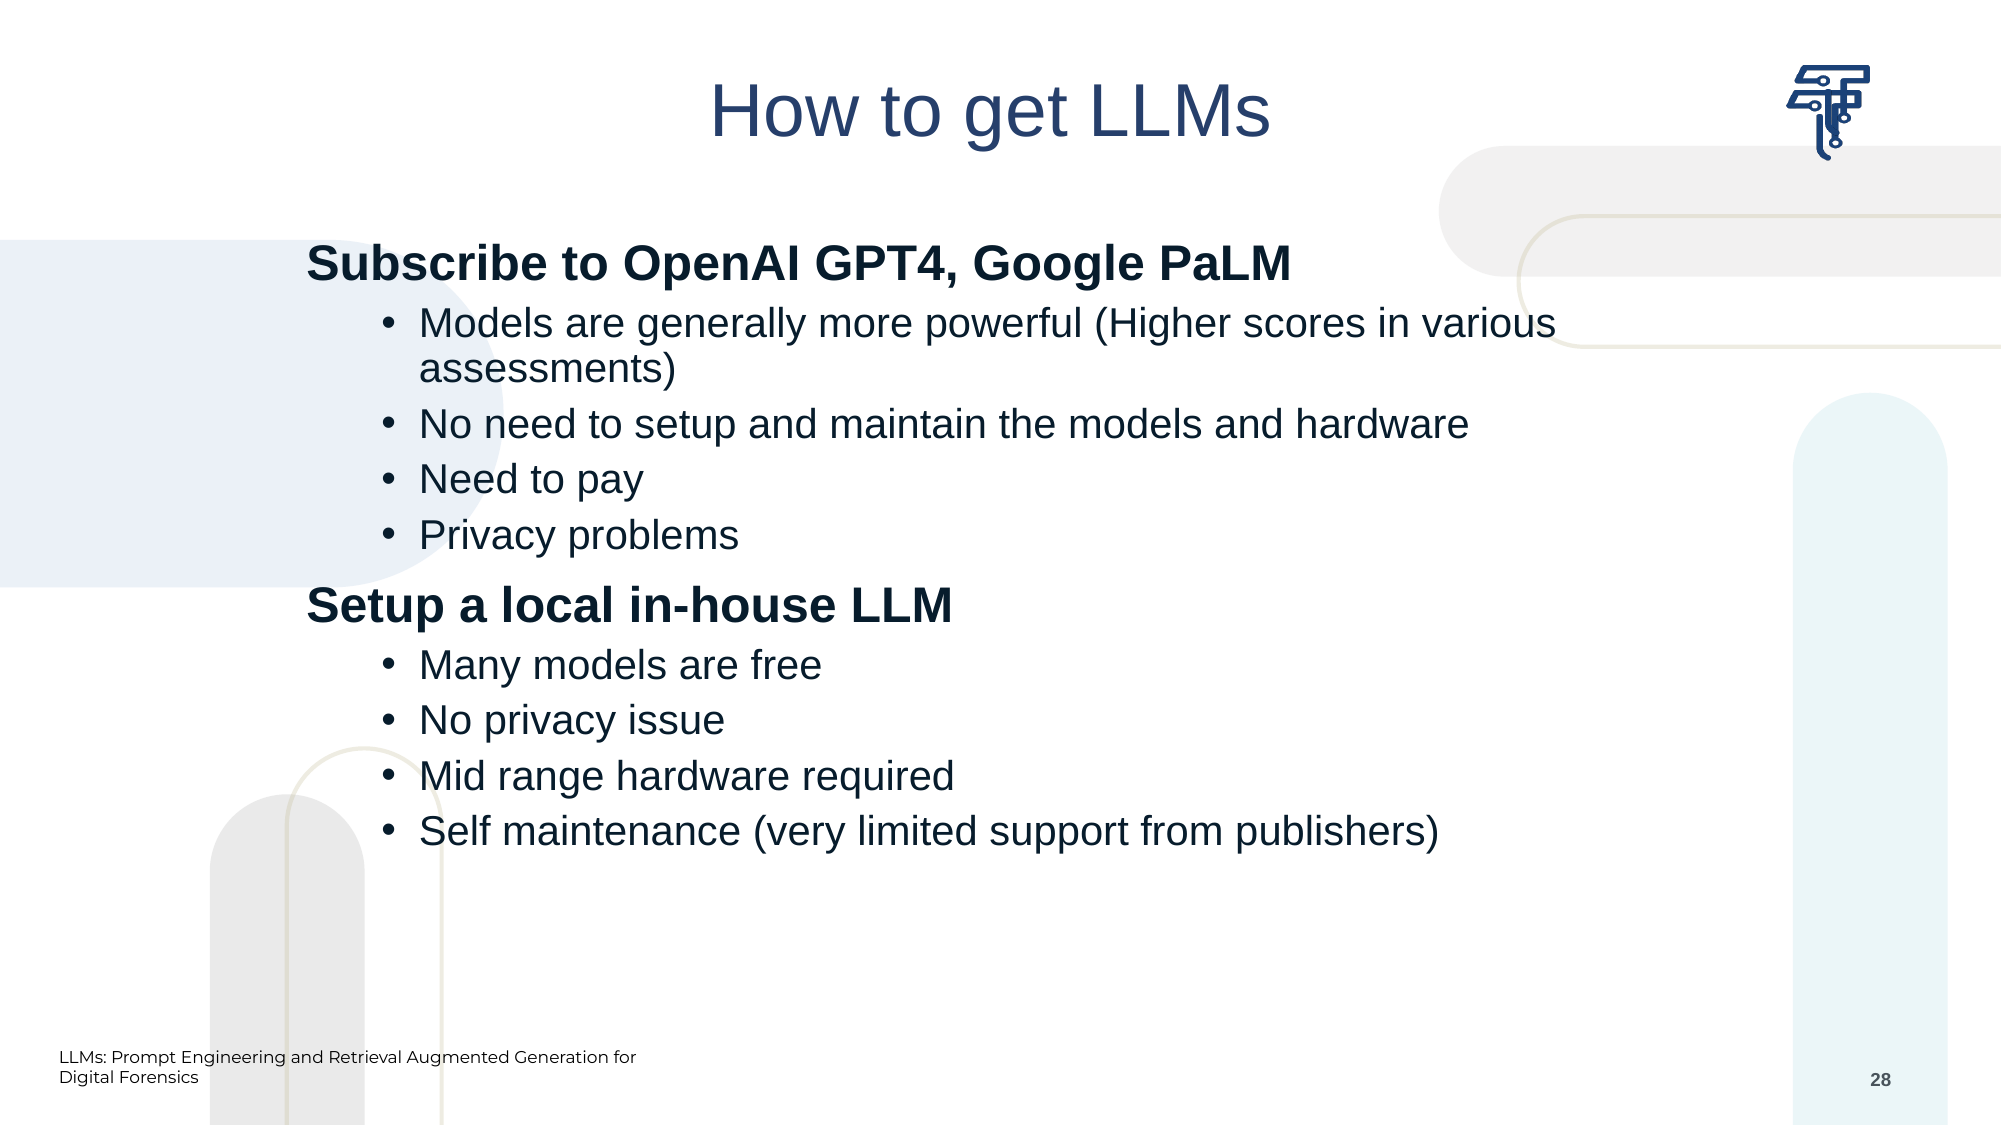

# How to get LLMs
Subscribe to OpenAI GPT4, Google PaLM
Models are generally more powerful (Higher scores in various assessments)
No need to setup and maintain the models and hardware
Need to pay
Privacy problems
Setup a local in-house LLM
Many models are free
No privacy issue
Mid range hardware required
Self maintenance (very limited support from publishers)

LLMs: Prompt Engineering and Retrieval Augmented Generation for Digital Forensics